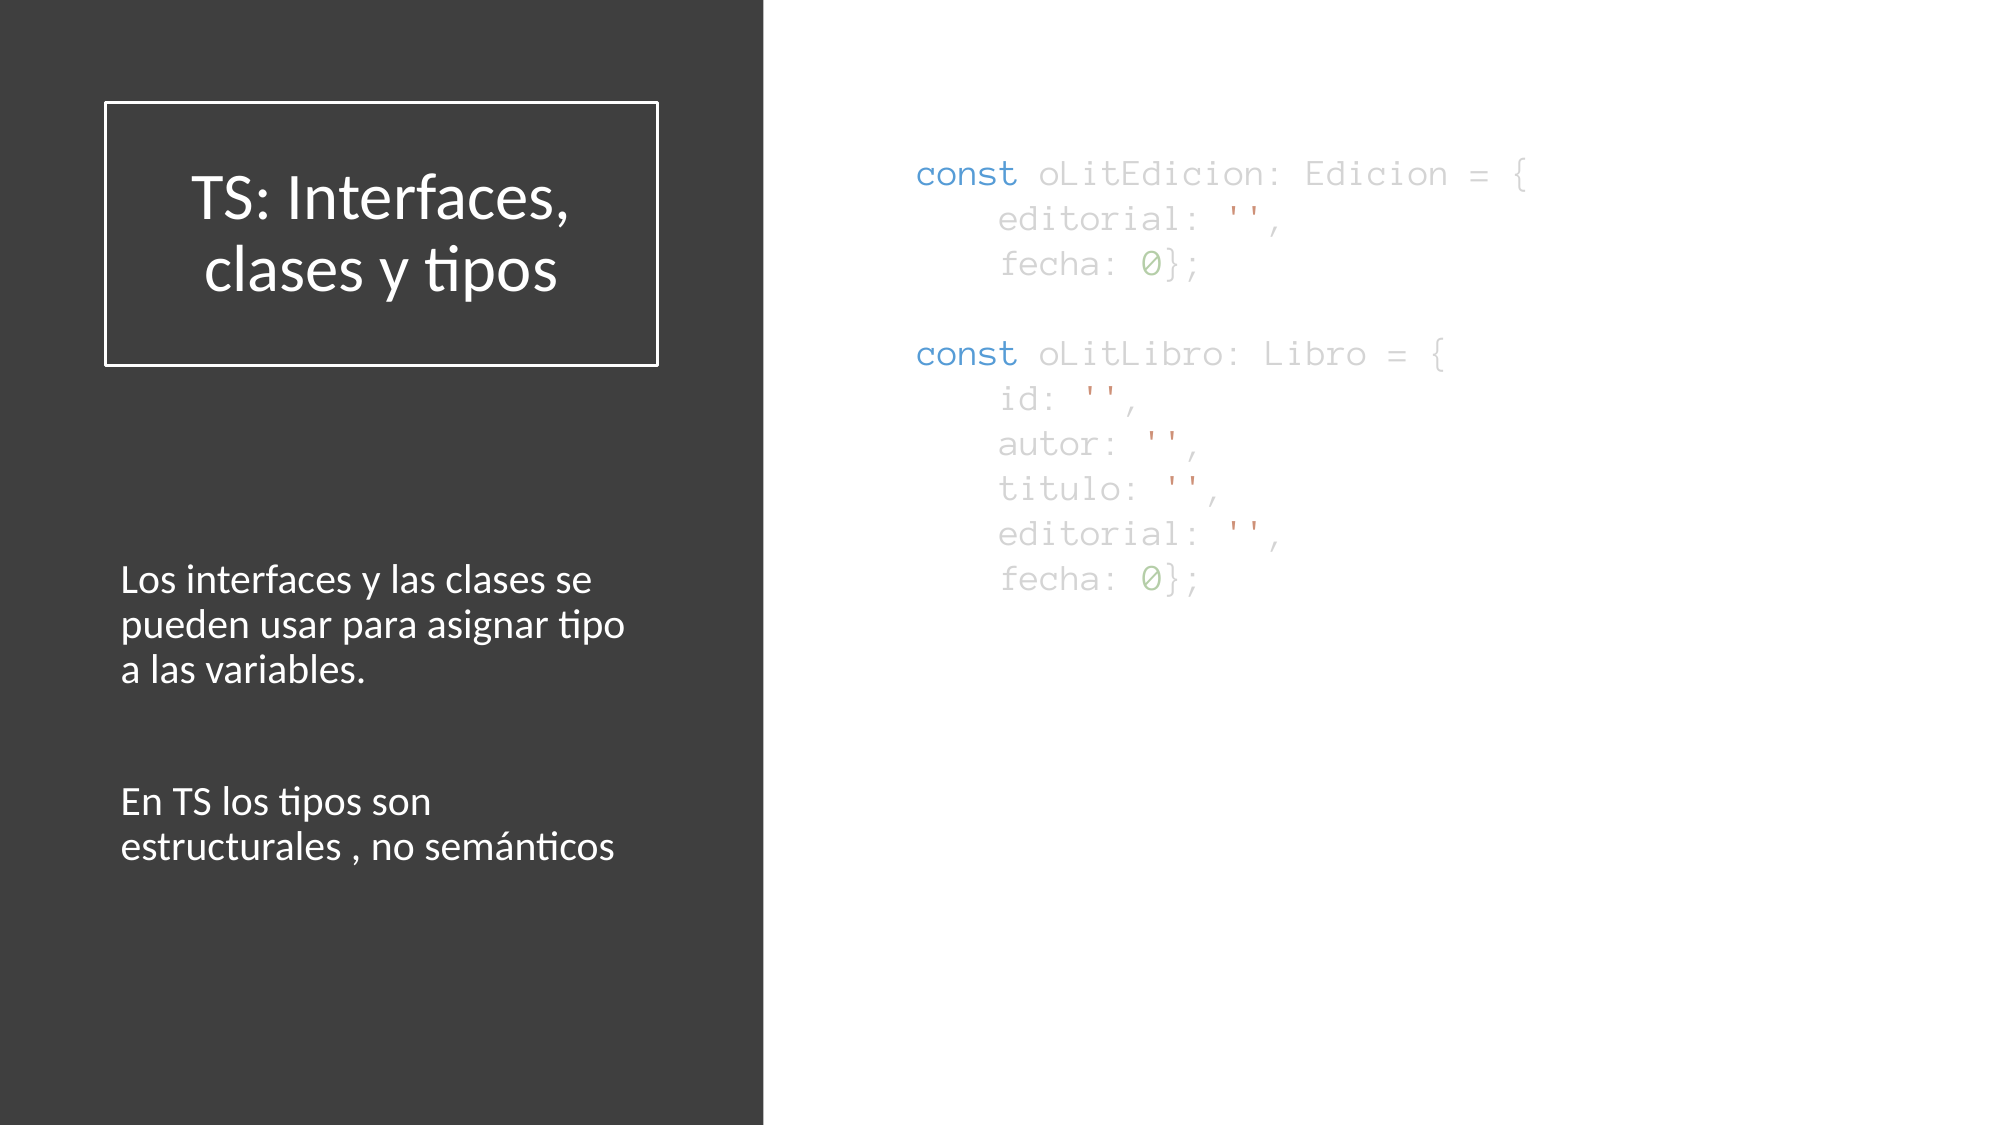

# TS: Interfaces, clases y tipos
const oLitEdicion: Edicion = {
    editorial: '',
    fecha: 0};
const oLitLibro: Libro = {
    id: '',
    autor: '',
    titulo: '',
    editorial: '',
    fecha: 0};

Los interfaces y las clases se pueden usar para asignar tipo a las variables.

En TS los tipos son estructurales , no semánticos
Los objetos literales
tienen la estructura del Interfaz y la clase.
Eso es suficiente para que “cumplan” con el tipo que tienen asignado